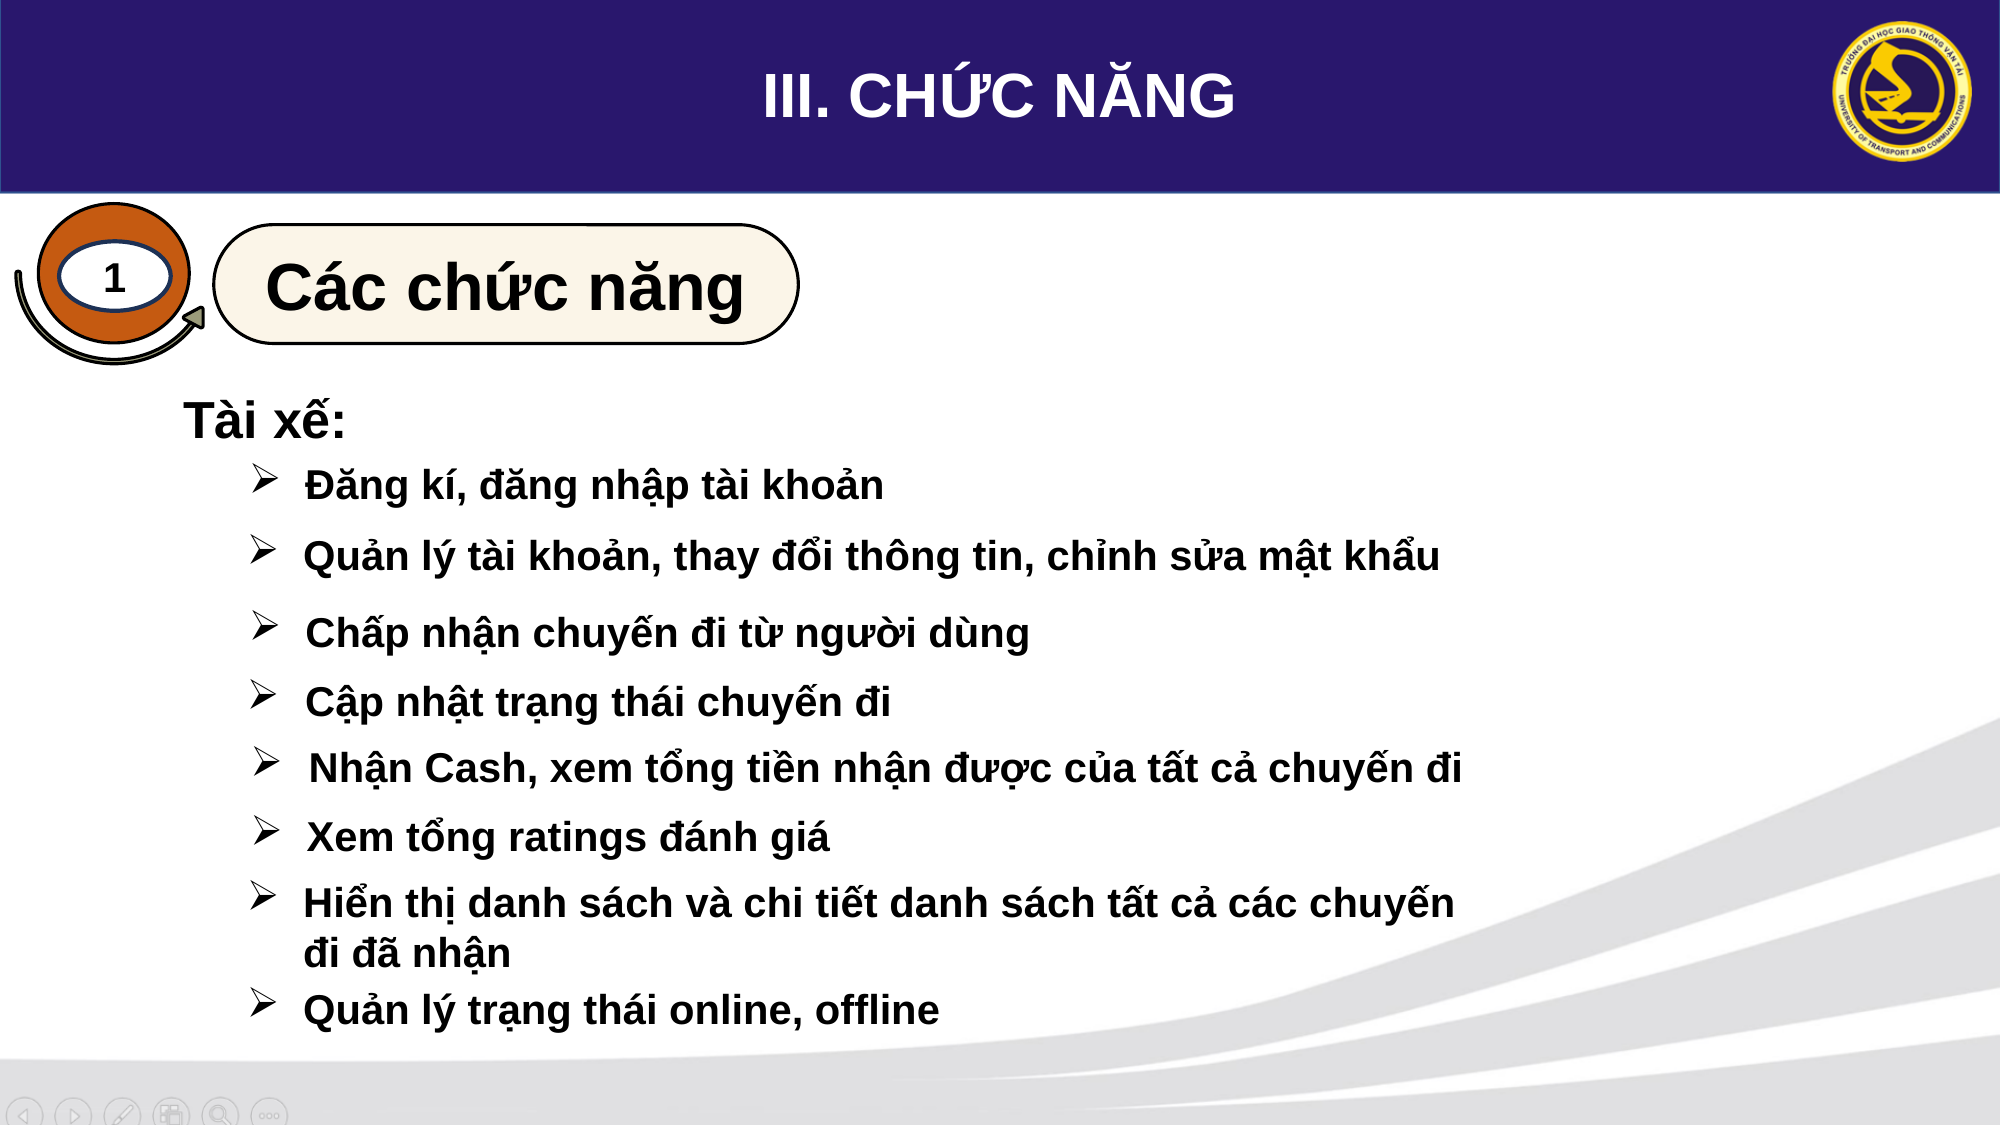

III. CHỨC NĂNG

Các chức năng
1
Tài xế:
Đăng kí, đăng nhập tài khoản
Quản lý tài khoản, thay đổi thông tin, chỉnh sửa mật khẩu
Chấp nhận chuyến đi từ người dùng
 Cập nhật trạng thái chuyến đi
 Nhận Cash, xem tổng tiền nhận được của tất cả chuyến đi

Xem tổng ratings đánh giá
Hiển thị danh sách và chi tiết danh sách tất cả các chuyến đi đã nhận
Quản lý trạng thái online, offline